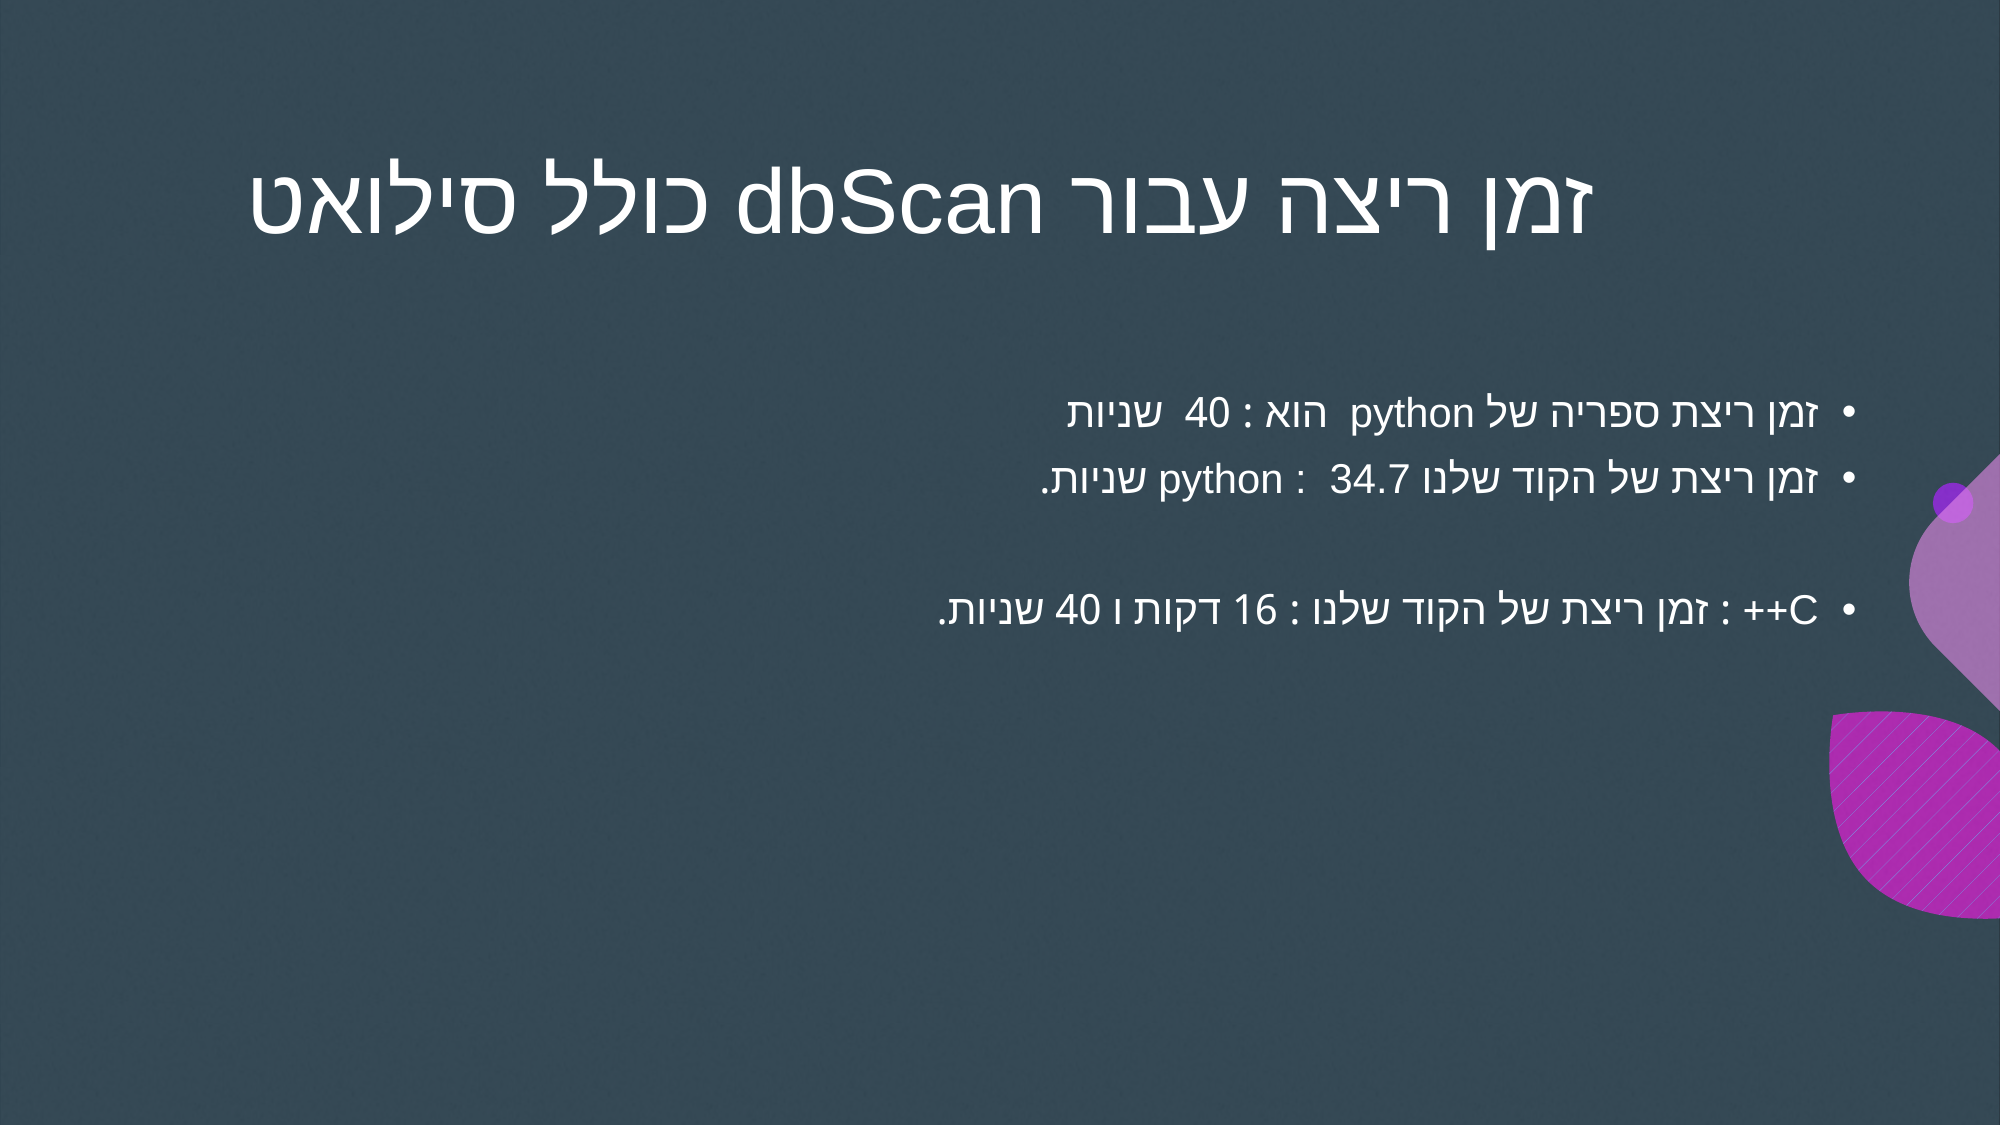

# זמן ריצה עבור dbScan כולל סילואט
זמן ריצת ספריה של python  הוא : 40  שניות
זמן ריצת של הקוד שלנו python :  34.7 שניות.

C++ : זמן ריצת של הקוד שלנו : 16 דקות ו 40 שניות.